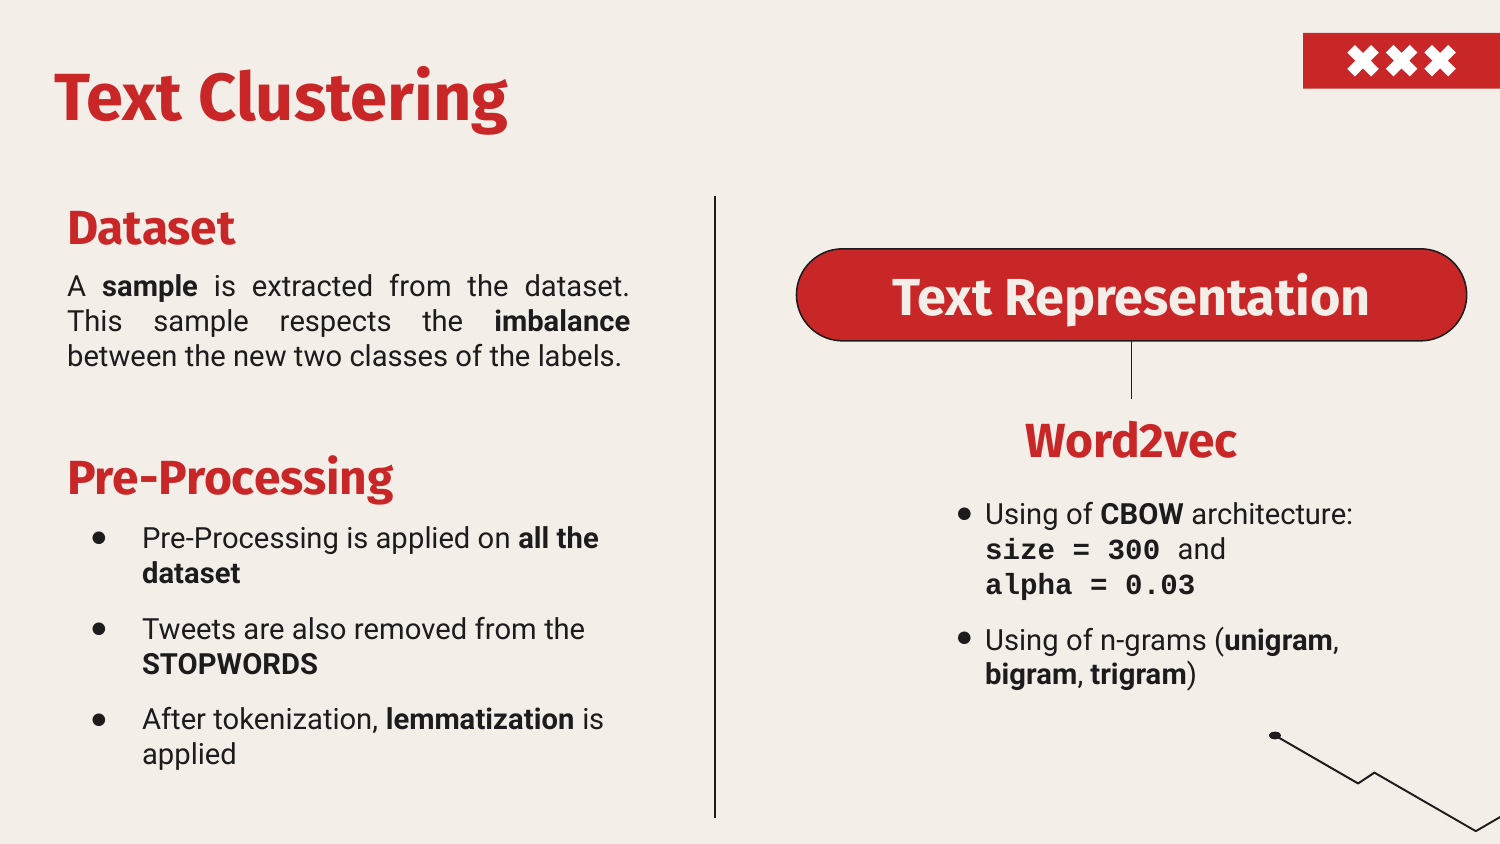

# Text Clustering
Dataset
Text Representation
A sample is extracted from the dataset. This sample respects the imbalance between the new two classes of the labels.
Word2vec
Pre-Processing
Using of CBOW architecture:
size = 300 and
alpha = 0.03
Using of n-grams (unigram, bigram, trigram)
Pre-Processing is applied on all the dataset
Tweets are also removed from the STOPWORDS
After tokenization, lemmatization is applied